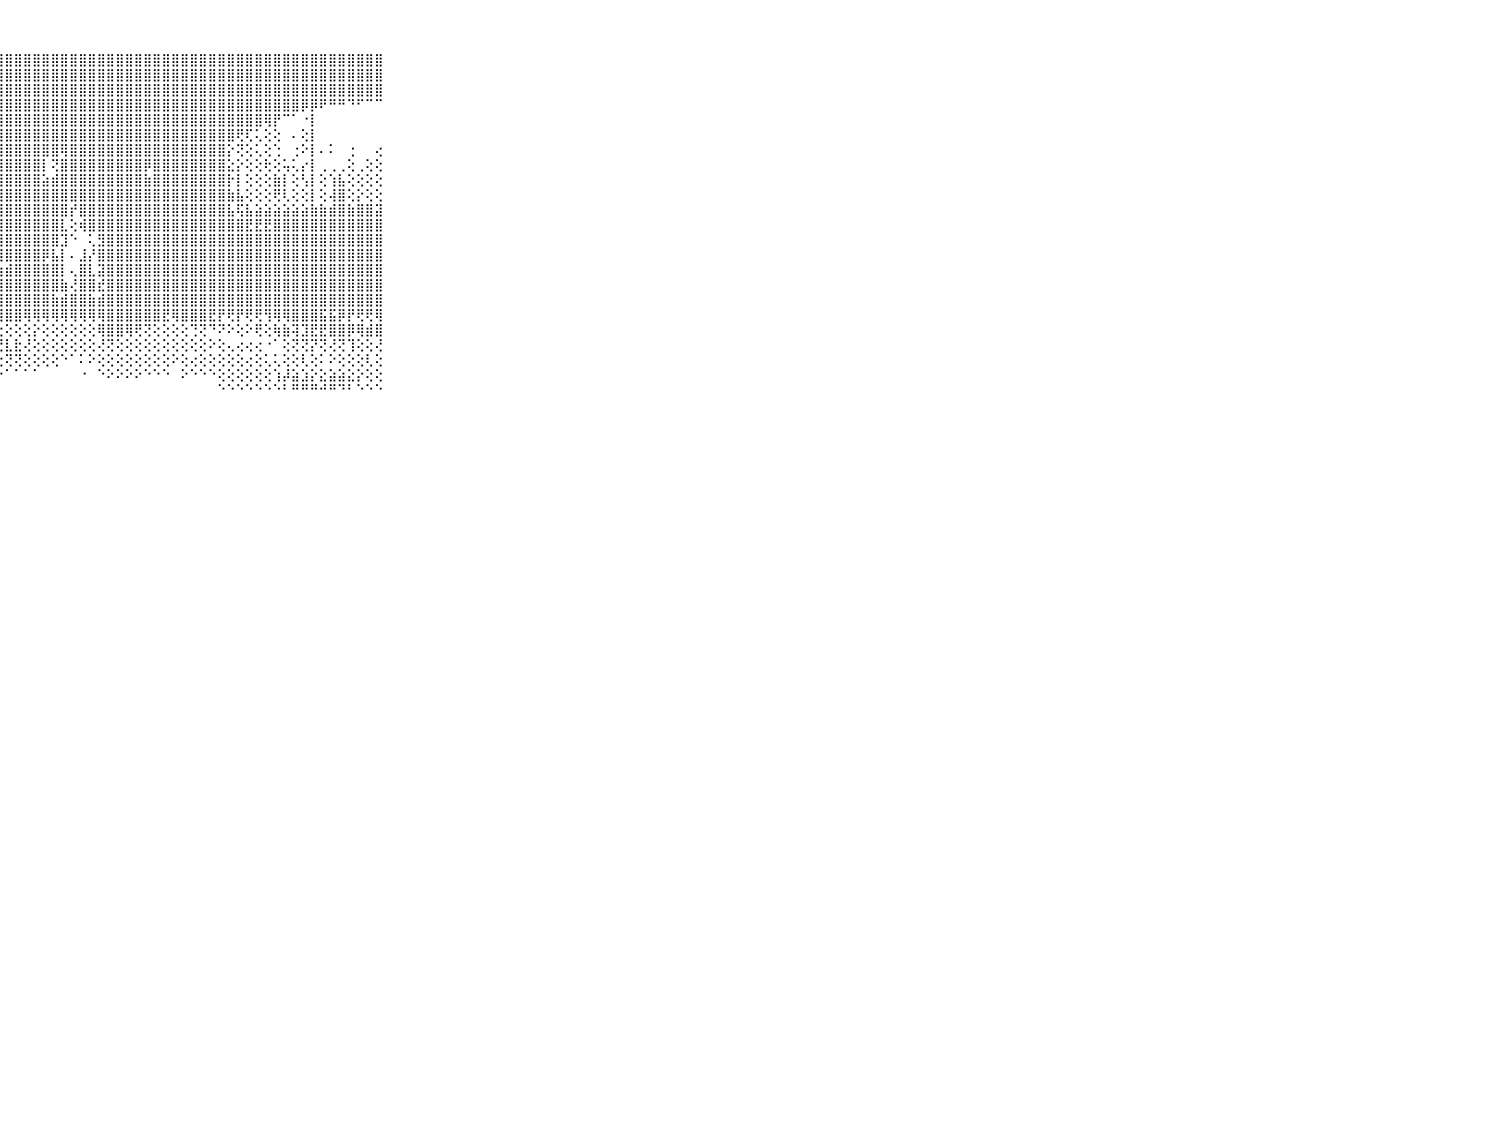

⠀⠀⠀⠀⠀⠀⠀⠀⠀⠀⠀⣿⣿⣿⣿⣿⣿⣿⣿⣿⣿⣿⣿⣿⣿⣿⣿⣿⣿⣿⣿⣿⣿⣿⣿⣿⣿⣿⣿⣿⣿⣿⣿⣿⣿⣿⣿⣿⣿⣿⣿⣿⣿⣿⣿⣿⣿⣿⣿⣿⣿⣿⣿⣿⣿⣿⣿⣿⣿⠀⠀⠀⠀⠀⠀⠀⠀⠀⠀⠀⠀
⠀⠀⠀⠀⠀⠀⠀⠀⠀⠀⠀⣿⣿⣿⣿⣿⣿⣿⣿⣿⣿⣿⣿⣿⣿⣿⣿⣿⣿⣿⣿⣿⣿⣿⣿⣿⣿⣿⣿⣿⣿⣿⣿⣿⣿⣿⣿⣿⣿⣿⣿⣿⣿⣿⣿⣿⣿⣿⣿⣿⣿⣿⣿⣿⣿⣿⣿⣿⣿⠀⠀⠀⠀⠀⠀⠀⠀⠀⠀⠀⠀
⠀⠀⠀⠀⠀⠀⠀⠀⠀⠀⠀⣿⣿⣿⣿⣿⣿⣿⣿⣿⣿⣿⣿⣿⣿⣿⣿⣿⣿⣿⣿⣿⣿⣿⣿⣿⣿⣿⣿⣿⣿⣿⣿⣿⣿⣿⣿⣿⣿⣿⣿⣿⣿⣿⣿⣿⣿⣿⣿⣿⣿⣿⣿⣿⣿⣿⣿⣿⣿⠀⠀⠀⠀⠀⠀⠀⠀⠀⠀⠀⠀
⠀⠀⠀⠀⠀⠀⠀⠀⠀⠀⠀⣿⣿⣿⣿⣿⣿⣿⣿⣿⣿⣿⣿⣿⣿⣿⣿⣿⣿⣿⣿⣿⣿⣿⣿⣿⣿⣿⣿⣿⣿⣿⣿⣿⣿⣿⣿⣿⣿⣿⣿⣿⣿⣿⣿⣿⣿⣿⣿⣿⡿⡿⠟⠛⠛⠙⠋⠉⠉⠀⠀⠀⠀⠀⠀⠀⠀⠀⠀⠀⠀
⠀⠀⠀⠀⠀⠀⠀⠀⠀⠀⠀⣿⣿⣿⣿⣿⣿⣿⣿⣿⣿⣿⣿⣿⣿⣿⣿⣿⣿⣿⣿⣿⣿⣿⣿⣿⣿⣿⣿⣿⣿⣿⣿⣿⣿⣿⣿⣿⣿⣿⣿⣿⣿⣿⣿⣿⢿⡟⠉⠁⠐⡇⠀⠀⠀⠀⠀⠀⠀⠀⠀⠀⠀⠀⠀⠀⠀⠀⠀⠀⠀
⠀⠀⠀⠀⠀⠀⠀⠀⠀⠀⠀⣿⣿⣿⣿⣿⣿⣿⣿⣿⣿⣿⣿⣿⣿⣿⣿⣿⣿⣿⣿⣿⣿⣿⣿⣿⣿⣿⣿⣿⣿⣿⣿⣿⣿⣿⣿⣿⣿⣿⣿⣿⣿⢟⢏⢅⢕⢕⠀⠄⢕⡇⠀⠀⠀⠀⠀⠀⠀⠀⠀⠀⠀⠀⠀⠀⠀⠀⠀⠀⠀
⠀⠀⠀⠀⠀⠀⠀⠀⠀⠀⠀⣿⣿⡿⣟⣟⣟⣿⣿⣿⣿⣿⣿⣿⣿⣿⣿⣿⣿⣿⣿⣿⣿⣿⢿⣿⣿⣿⣿⣿⣿⣿⣿⣿⣿⣿⣿⣿⣿⣿⣿⣿⡕⢝⢕⢅⢕⢑⠀⢐⠕⡇⠄⠅⠀⢐⠀⠀⢔⠀⠀⠀⠀⠀⠀⠀⠀⠀⠀⠀⠀
⠀⠀⠀⠀⠀⠀⠀⠀⠀⠀⠀⣿⣿⣿⣿⣿⣿⣿⣿⣿⣿⣿⣿⣿⣿⣿⣿⣿⣿⣿⣿⣿⡇⢝⣿⣿⣿⣿⣿⣿⣿⣿⣿⡿⣿⣿⣿⣿⣿⣿⣿⣿⣕⡕⢕⢕⢗⢕⢥⢅⡔⡇⢀⢀⢀⢕⢀⢕⢕⠀⠀⠀⠀⠀⠀⠀⠀⠀⠀⠀⠀
⠀⠀⠀⠀⠀⠀⠀⠀⠀⠀⠀⣿⣿⣿⣿⣿⣿⣿⣿⣿⣿⣿⣿⣿⣿⣿⣿⣿⣿⣿⣿⣿⣵⣾⣿⣿⣿⣿⣿⣿⣿⣿⣿⣷⣿⣿⣿⣿⣿⣿⣿⣿⡗⡇⢕⢕⢕⣷⡇⢕⢣⡇⢕⢱⣧⢕⢕⢕⢕⠀⠀⠀⠀⠀⠀⠀⠀⠀⠀⠀⠀
⠀⠀⠀⠀⠀⠀⠀⠀⠀⠀⠀⣿⣿⣿⣿⣿⣿⣿⣿⣿⣿⣿⣿⣿⣿⣿⣿⣿⣿⣿⣿⣿⣿⣿⣿⣿⣿⣿⣿⣿⣿⣿⣿⣿⣿⣿⣿⣿⣿⣿⣿⣿⣷⣧⢕⢕⢕⢟⢇⢕⢕⡇⢕⢼⣿⢕⡕⢕⢕⠀⠀⠀⠀⠀⠀⠀⠀⠀⠀⠀⠀
⠀⠀⠀⠀⠀⠀⠀⠀⠀⠀⠀⣿⣿⣿⣿⣿⣿⣿⣿⣿⣿⣿⣿⣿⣿⣿⣿⣿⣿⣿⣿⣿⣿⣿⣿⡞⣿⣿⣿⣿⣿⣿⣿⣿⣿⣿⣿⣿⣿⣿⣿⣿⣧⢯⣧⣵⣵⣵⣵⣵⣵⣷⣷⣾⣿⣷⣿⣿⣽⠀⠀⠀⠀⠀⠀⠀⠀⠀⠀⠀⠀
⠀⠀⠀⠀⠀⠀⠀⠀⠀⠀⠀⣿⣿⣿⣿⣿⣿⣿⣿⣿⣿⣿⣿⣿⣿⣿⣿⣿⣿⣿⣿⣿⣿⣿⣇⢕⢾⣿⣿⣿⣿⣿⣿⣿⣿⣿⣿⣿⣿⣿⣿⣿⣿⣿⣟⣟⣟⣿⣿⣿⣿⣿⣿⣿⣿⣿⣿⣿⣿⠀⠀⠀⠀⠀⠀⠀⠀⠀⠀⠀⠀
⠀⠀⠀⠀⠀⠀⠀⠀⠀⠀⠀⣿⣿⣿⣿⣿⣿⣿⣿⣿⣿⣿⣿⣿⣿⣿⣿⣿⣿⣿⣿⣿⣿⣿⣹⠑⠀⢅⣻⣿⣿⣿⣿⣿⣿⣿⣿⣿⣿⣿⣿⣿⣿⣿⣿⣿⣿⣿⣿⣿⣿⣿⣿⣿⣿⣿⣿⣿⣿⠀⠀⠀⠀⠀⠀⠀⠀⠀⠀⠀⠀
⠀⠀⠀⠀⠀⠀⠀⠀⠀⠀⠀⣿⣿⣿⣿⣿⣿⣿⣿⣿⣿⣿⣿⣿⣿⣿⣿⣿⣿⣿⣿⣿⡿⣧⡇⠄⣸⡜⣿⣿⣿⣿⣿⣿⣿⣿⣿⣿⣿⣿⣿⣿⣿⣿⣿⣿⣿⣿⣿⣿⣿⣿⣿⣿⣿⣿⣿⣿⣿⠀⠀⠀⠀⠀⠀⠀⠀⠀⠀⠀⠀
⠀⠀⠀⠀⠀⠀⠀⠀⠀⠀⠀⣿⣿⣿⣿⣿⣿⣿⣿⣿⣿⣿⣷⣟⣿⣯⣽⣷⣾⣿⣿⣿⣿⣿⡇⢄⣿⣇⣽⣿⣿⣿⣿⣿⣿⣿⣿⣿⣿⣿⣿⣿⣿⣿⣿⣿⣿⣿⣿⣿⣿⣿⣿⣿⣿⣿⣿⣿⣿⠀⠀⠀⠀⠀⠀⠀⠀⠀⠀⠀⠀
⠀⠀⠀⠀⠀⠀⠀⠀⠀⠀⠀⣿⣟⣿⣿⣽⣿⣿⣿⣿⣿⣿⣿⣿⣿⣿⣿⣿⣿⣿⣿⣿⣿⣿⣷⢜⣿⣿⣞⣿⣿⣿⣿⣿⣿⣿⣿⣿⣿⣿⣿⣿⣿⣿⣿⣿⣿⣿⣿⣿⣿⣿⣿⣿⣿⣿⣿⣿⣿⠀⠀⠀⠀⠀⠀⠀⠀⠀⠀⠀⠀
⠀⠀⠀⠀⠀⠀⠀⠀⠀⠀⠀⣿⣿⣿⣿⣿⣿⣿⣿⣿⣿⣿⣿⣯⣿⣿⣿⣿⣿⣿⣿⣿⣿⣷⣾⣿⣿⣷⣾⣿⣿⣿⣿⣿⣿⣿⣿⣿⣿⣿⣿⣿⣿⣿⣿⣿⣿⣿⣿⣿⣿⣿⣿⣿⣿⣿⣿⣿⣿⠀⠀⠀⠀⠀⠀⠀⠀⠀⠀⠀⠀
⠀⠀⠀⠀⠀⠀⠀⠀⠀⠀⠀⣿⣿⣿⣿⣿⣿⣿⣿⣿⣿⣿⣿⣿⣿⣿⣿⣿⣿⣿⢿⢿⢿⢿⢿⢿⢿⢿⢿⣿⣿⣿⣿⣿⣿⣟⢿⣿⣿⣿⣟⡟⢟⡟⢟⢟⢻⢿⢿⣿⣿⣿⣯⣯⡿⡟⢟⢟⢿⠀⠀⠀⠀⠀⠀⠀⠀⠀⠀⠀⠀
⠀⠀⠀⠀⠀⠀⠀⠀⠀⠀⠀⢕⢕⢕⢝⢝⢝⢕⢕⢕⢗⣷⣿⢯⢜⢝⢕⢕⢕⢕⢕⡕⢕⢕⢕⢕⢕⢕⢿⣿⣿⢿⢟⢝⢕⢕⢕⢕⢙⢝⠙⠝⠕⢕⠕⢟⢕⢷⣷⢽⣹⣟⣟⣿⣿⡿⢿⣾⣿⠀⠀⠀⠀⠀⠀⠀⠀⠀⠀⠀⠀
⠀⠀⠀⠀⠀⠀⠀⠀⠀⠀⠀⢕⢕⢕⢕⢕⢕⢕⢕⢕⢕⢕⢕⢕⣕⢕⢕⣞⣇⣗⢜⢕⢕⢕⢕⢕⢕⢕⢜⢝⢕⢕⢕⢕⢕⢕⢕⢕⢕⢕⠕⢕⢄⢔⢔⢔⠐⠁⢕⢝⢝⡝⢝⢜⢝⢹⢕⢕⢜⠀⠀⠀⠀⠀⠀⠀⠀⠀⠀⠀⠀
⠀⠀⠀⠀⠀⠀⠀⠀⠀⠀⠀⢑⢕⢕⢕⢕⢕⢕⢕⢗⢕⢕⢕⢇⢕⢕⡜⢗⢝⢝⢕⢕⢕⢕⠑⠁⠅⠕⢕⢕⢕⢕⢕⢕⢕⢕⠕⢕⢔⢕⢕⢕⢕⢕⢔⢕⢅⢅⢕⢕⢇⢕⠅⠕⢕⢕⢕⢇⢕⠀⠀⠀⠀⠀⠀⠀⠀⠀⠀⠀⠀
⠀⠀⠀⠀⠀⠀⠀⠀⠀⠀⠀⠁⢕⠕⢕⢕⢕⢕⢕⢕⢕⢕⢕⠕⠕⠕⠑⠕⠁⠁⠁⠁⠀⠀⠀⠀⠐⠀⠑⠕⠕⠕⠕⠑⠑⠑⠀⠕⠑⠑⠑⢕⢕⢕⢕⢕⢕⢱⡼⣵⣱⡕⣕⣵⣵⣕⡕⢕⢕⠀⠀⠀⠀⠀⠀⠀⠀⠀⠀⠀⠀
⠀⠀⠀⠀⠀⠀⠀⠀⠀⠀⠀⠀⠀⠀⠑⠑⠑⠑⠑⠑⠑⠑⠀⠀⠀⠀⠀⠀⠀⠀⠀⠀⠀⠀⠀⠀⠀⠀⠀⠀⠀⠀⠀⠀⠀⠀⠀⠀⠀⠀⠀⠑⠑⠑⠑⠑⠑⠑⠃⠛⠛⠛⠚⠛⠙⠃⠑⠑⠑⠀⠀⠀⠀⠀⠀⠀⠀⠀⠀⠀⠀